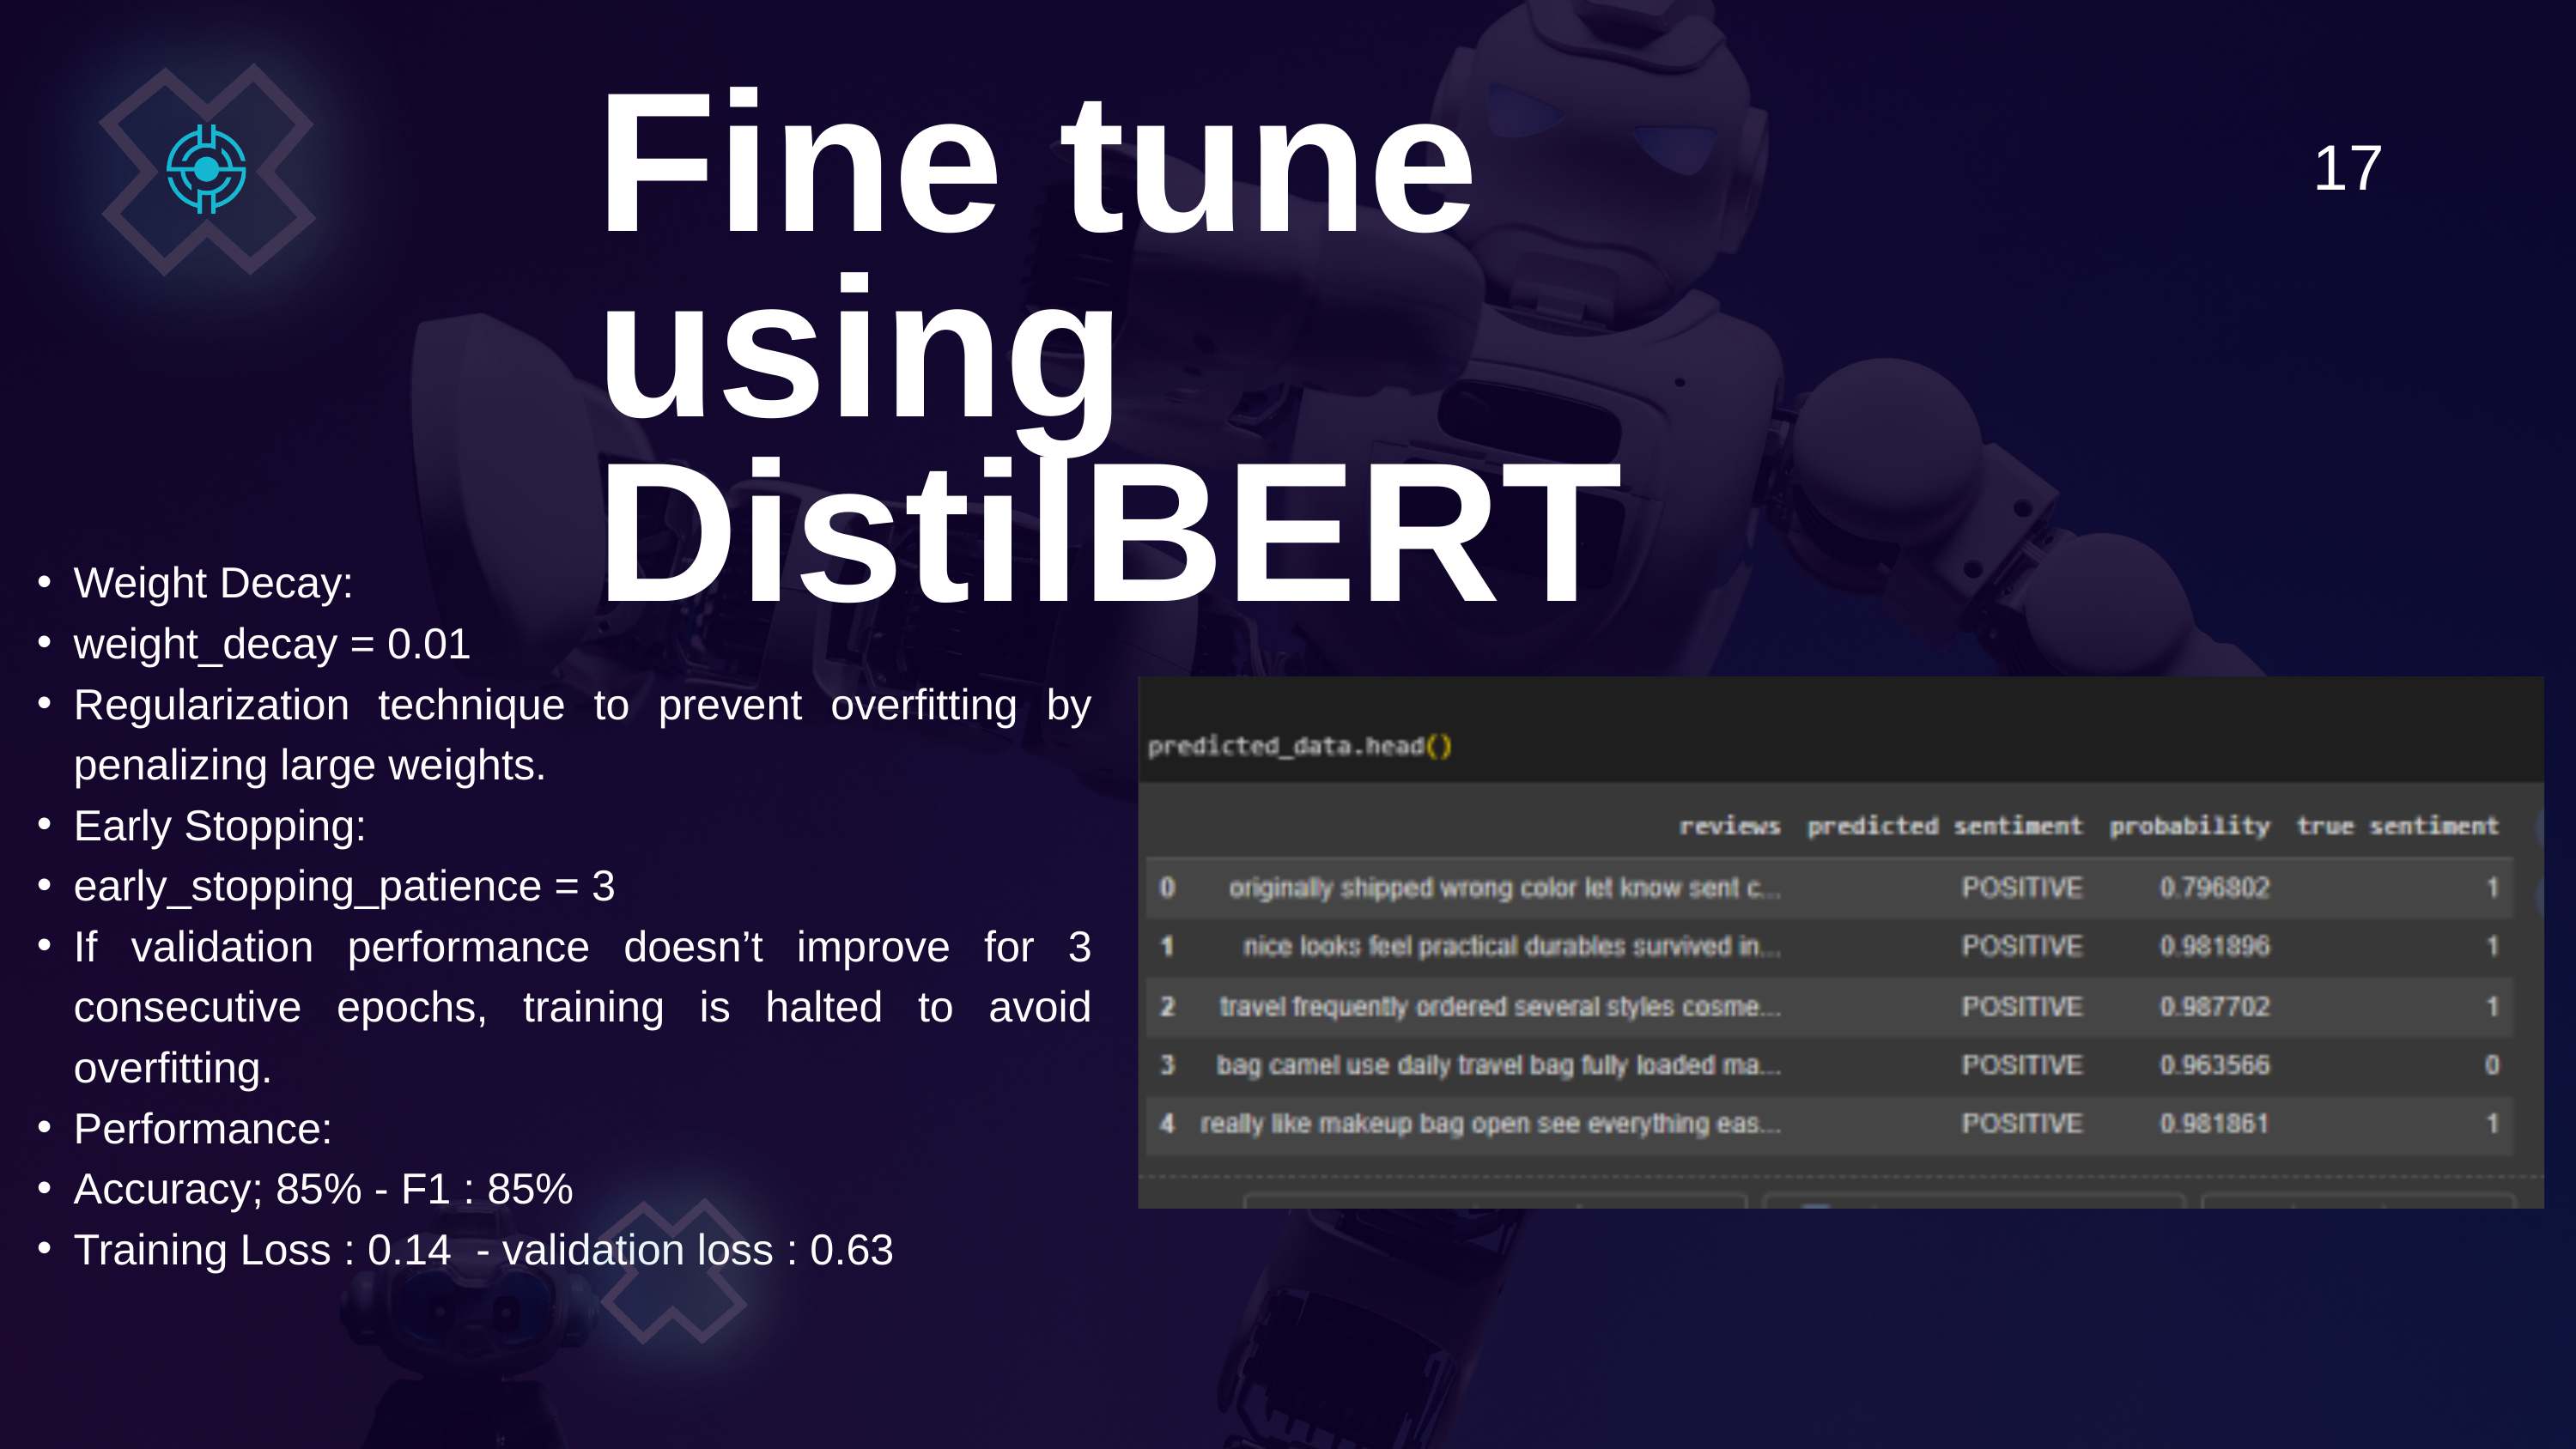

Fine tune using DistilBERT
17

Weight Decay:
weight_decay = 0.01
Regularization technique to prevent overfitting by penalizing large weights.
Early Stopping:
early_stopping_patience = 3
If validation performance doesn’t improve for 3 consecutive epochs, training is halted to avoid overfitting.
Performance:
Accuracy; 85% - F1 : 85%
Training Loss : 0.14  - validation loss : 0.63